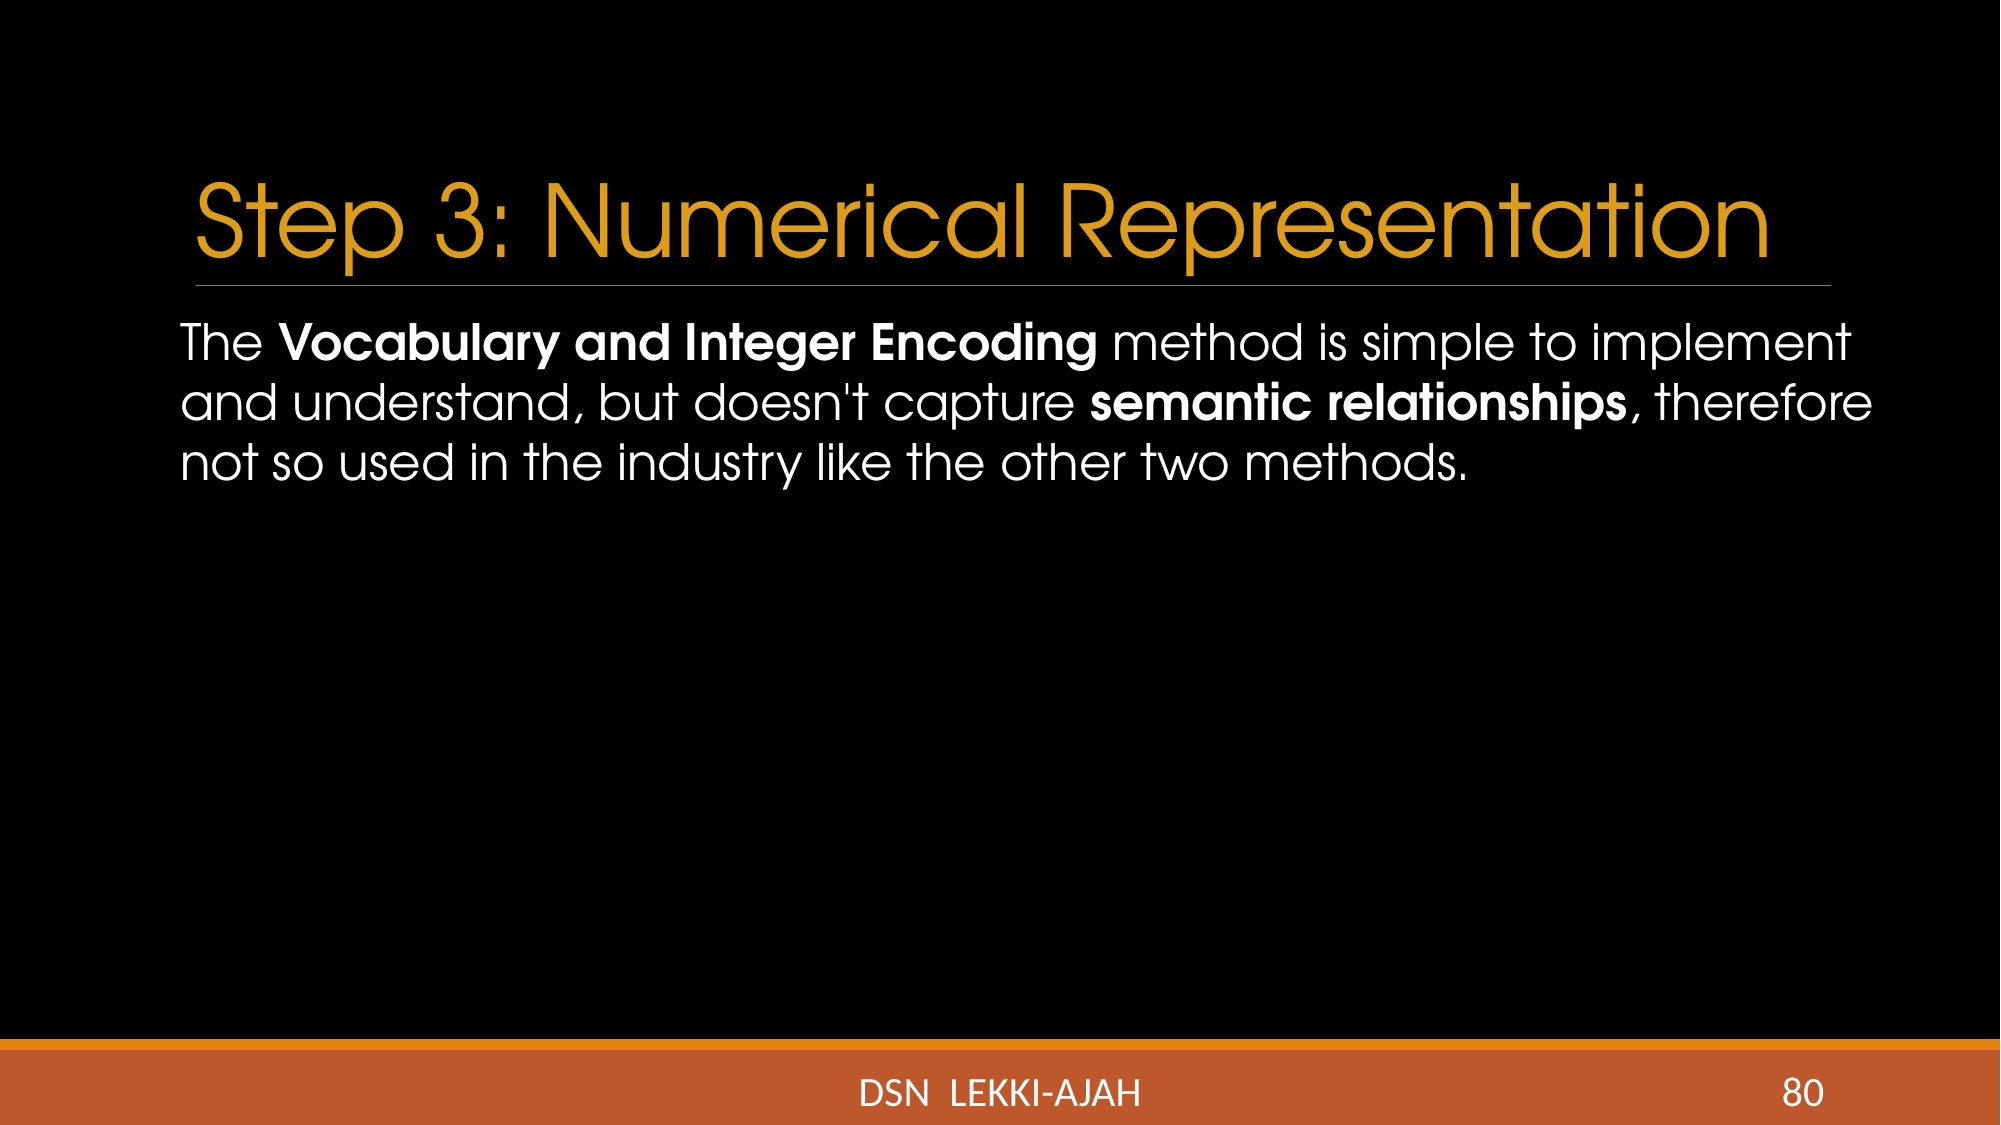

# Step 3: Numerical Representation
The Vocabulary and Integer Encoding method is simple to implement and understand, but doesn't capture semantic relationships, therefore not so used in the industry like the other two methods.

DSN  LEKKI-AJAH
80